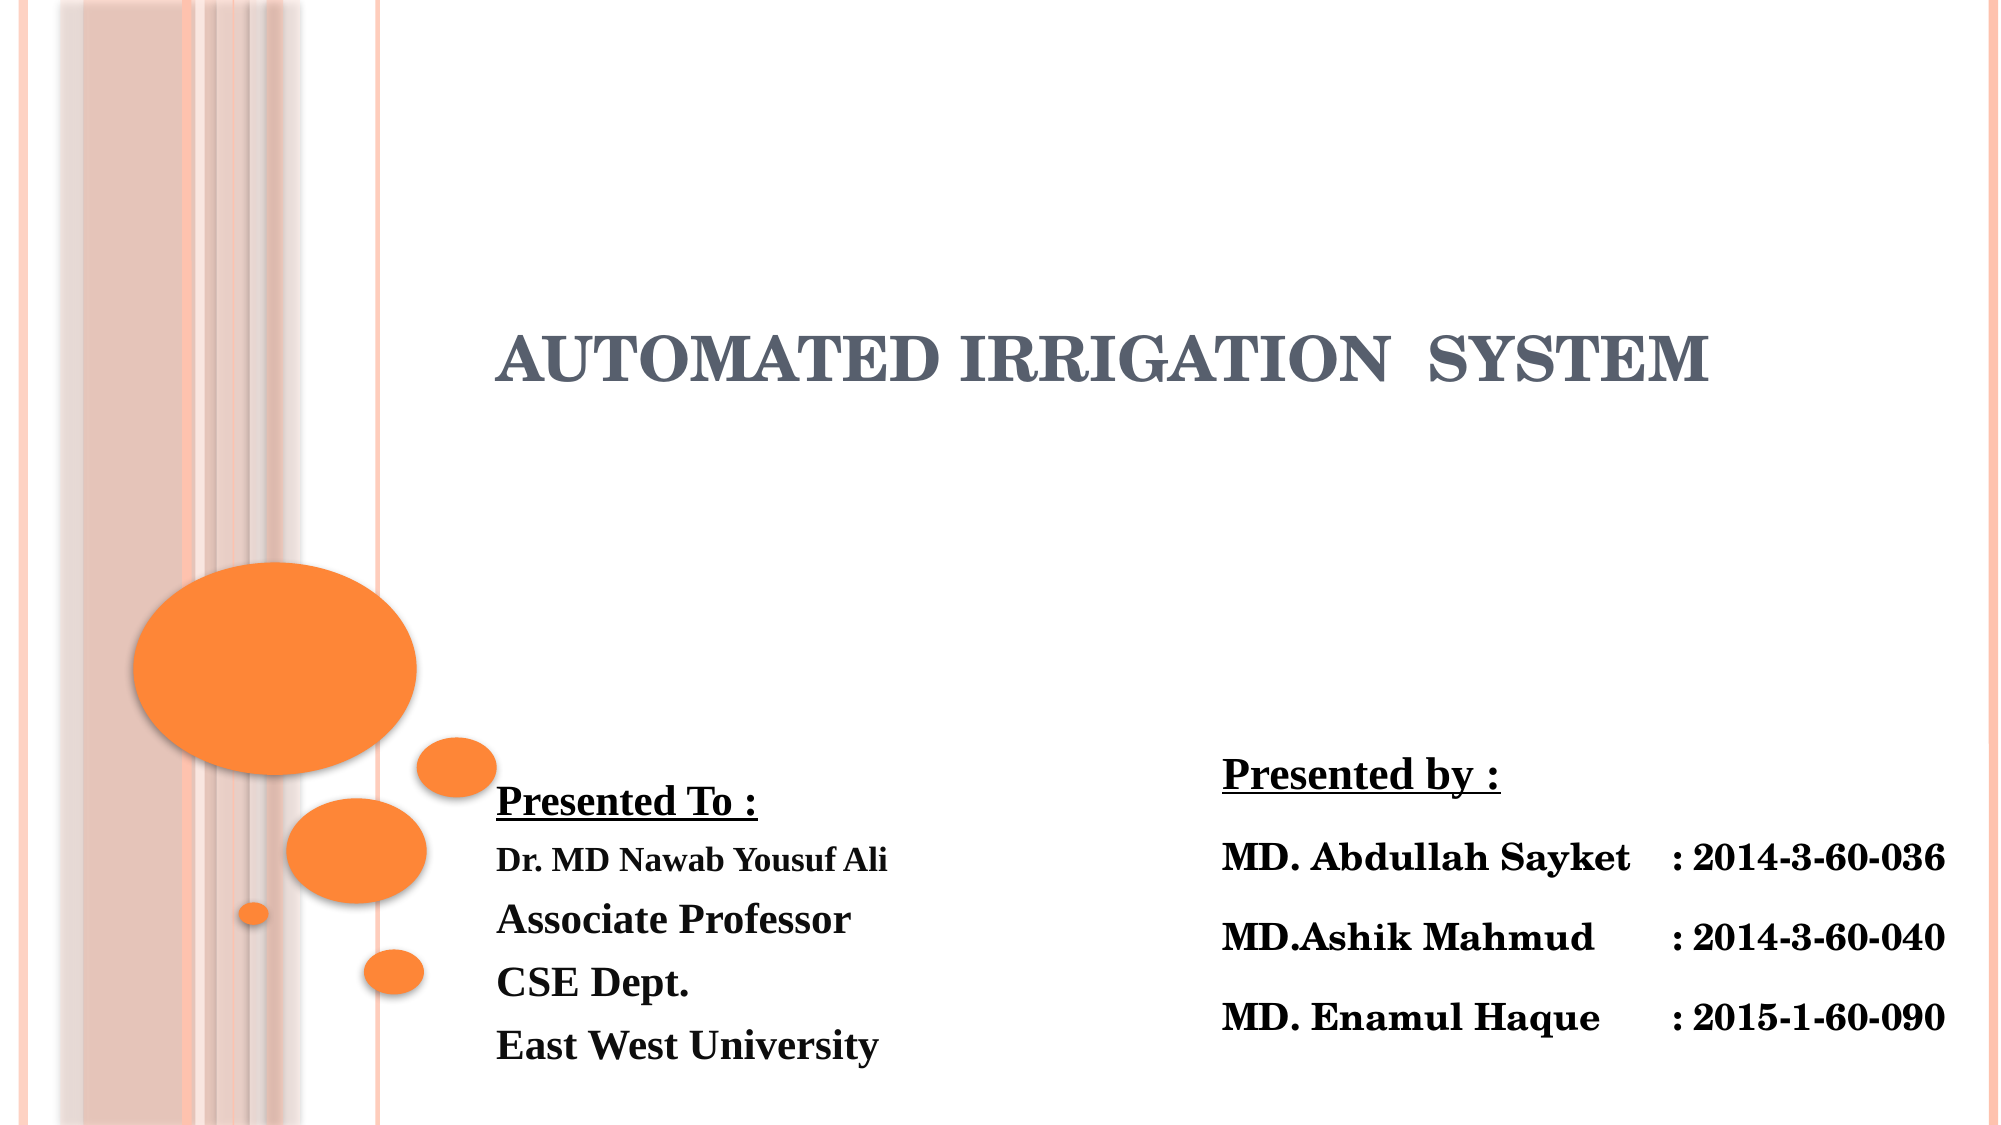

# Automated irrigation  System

Presented by :
MD. Abdullah Sayket	: 2014-3-60-036
MD.Ashik Mahmud	: 2014-3-60-040
MD. Enamul Haque	: 2015-1-60-090

Presented To :
Dr. MD Nawab Yousuf Ali
Associate Professor
CSE Dept.
East West University